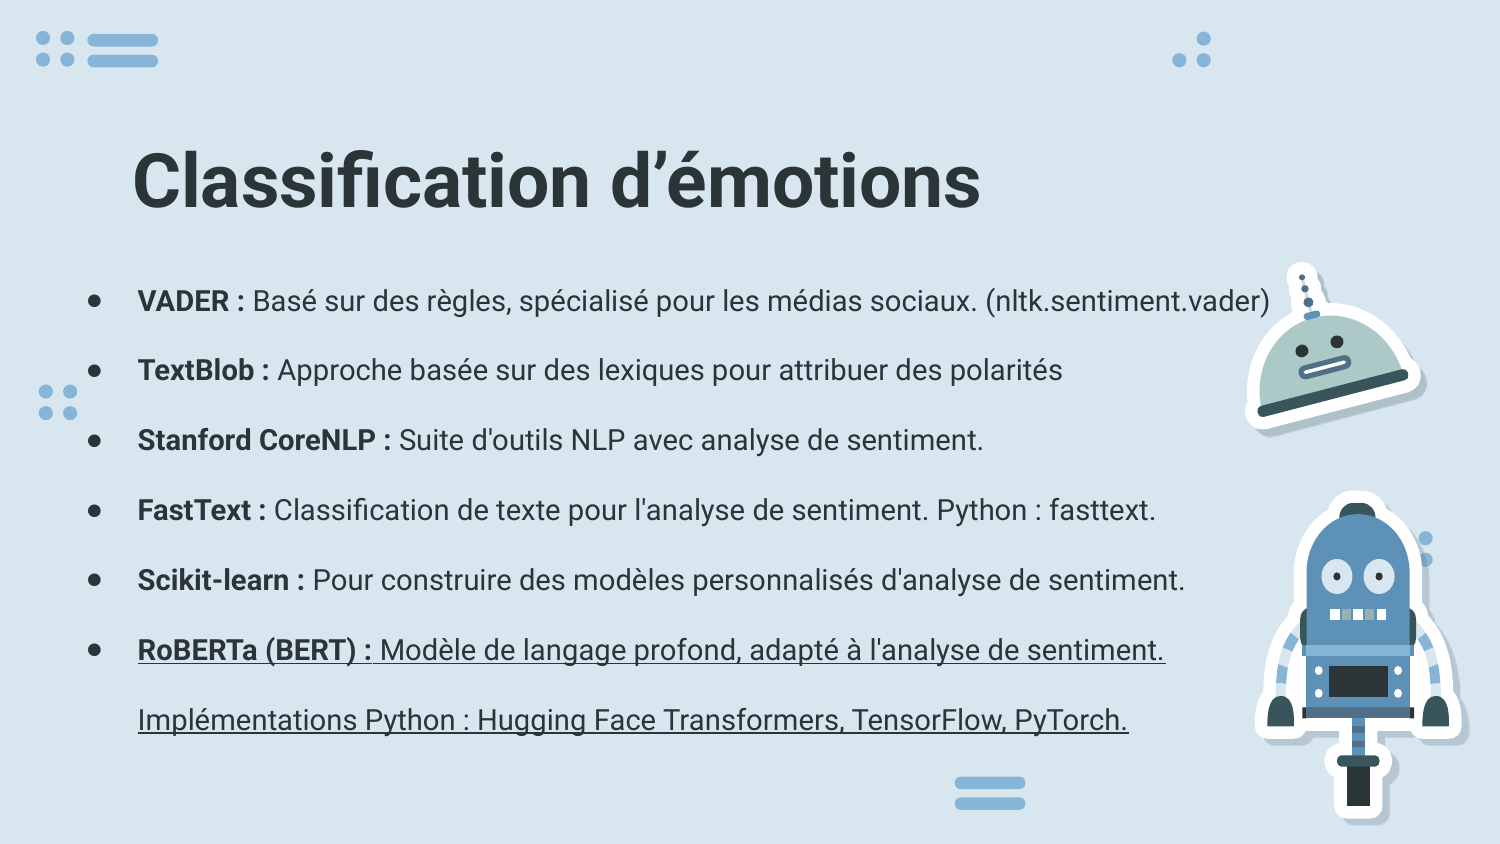

# Classification d’émotions

VADER : Basé sur des règles, spécialisé pour les médias sociaux. (nltk.sentiment.vader)
TextBlob : Approche basée sur des lexiques pour attribuer des polarités
Stanford CoreNLP : Suite d'outils NLP avec analyse de sentiment.
FastText : Classification de texte pour l'analyse de sentiment. Python : fasttext.
Scikit-learn : Pour construire des modèles personnalisés d'analyse de sentiment.
RoBERTa (BERT) : Modèle de langage profond, adapté à l'analyse de sentiment. Implémentations Python : Hugging Face Transformers, TensorFlow, PyTorch.